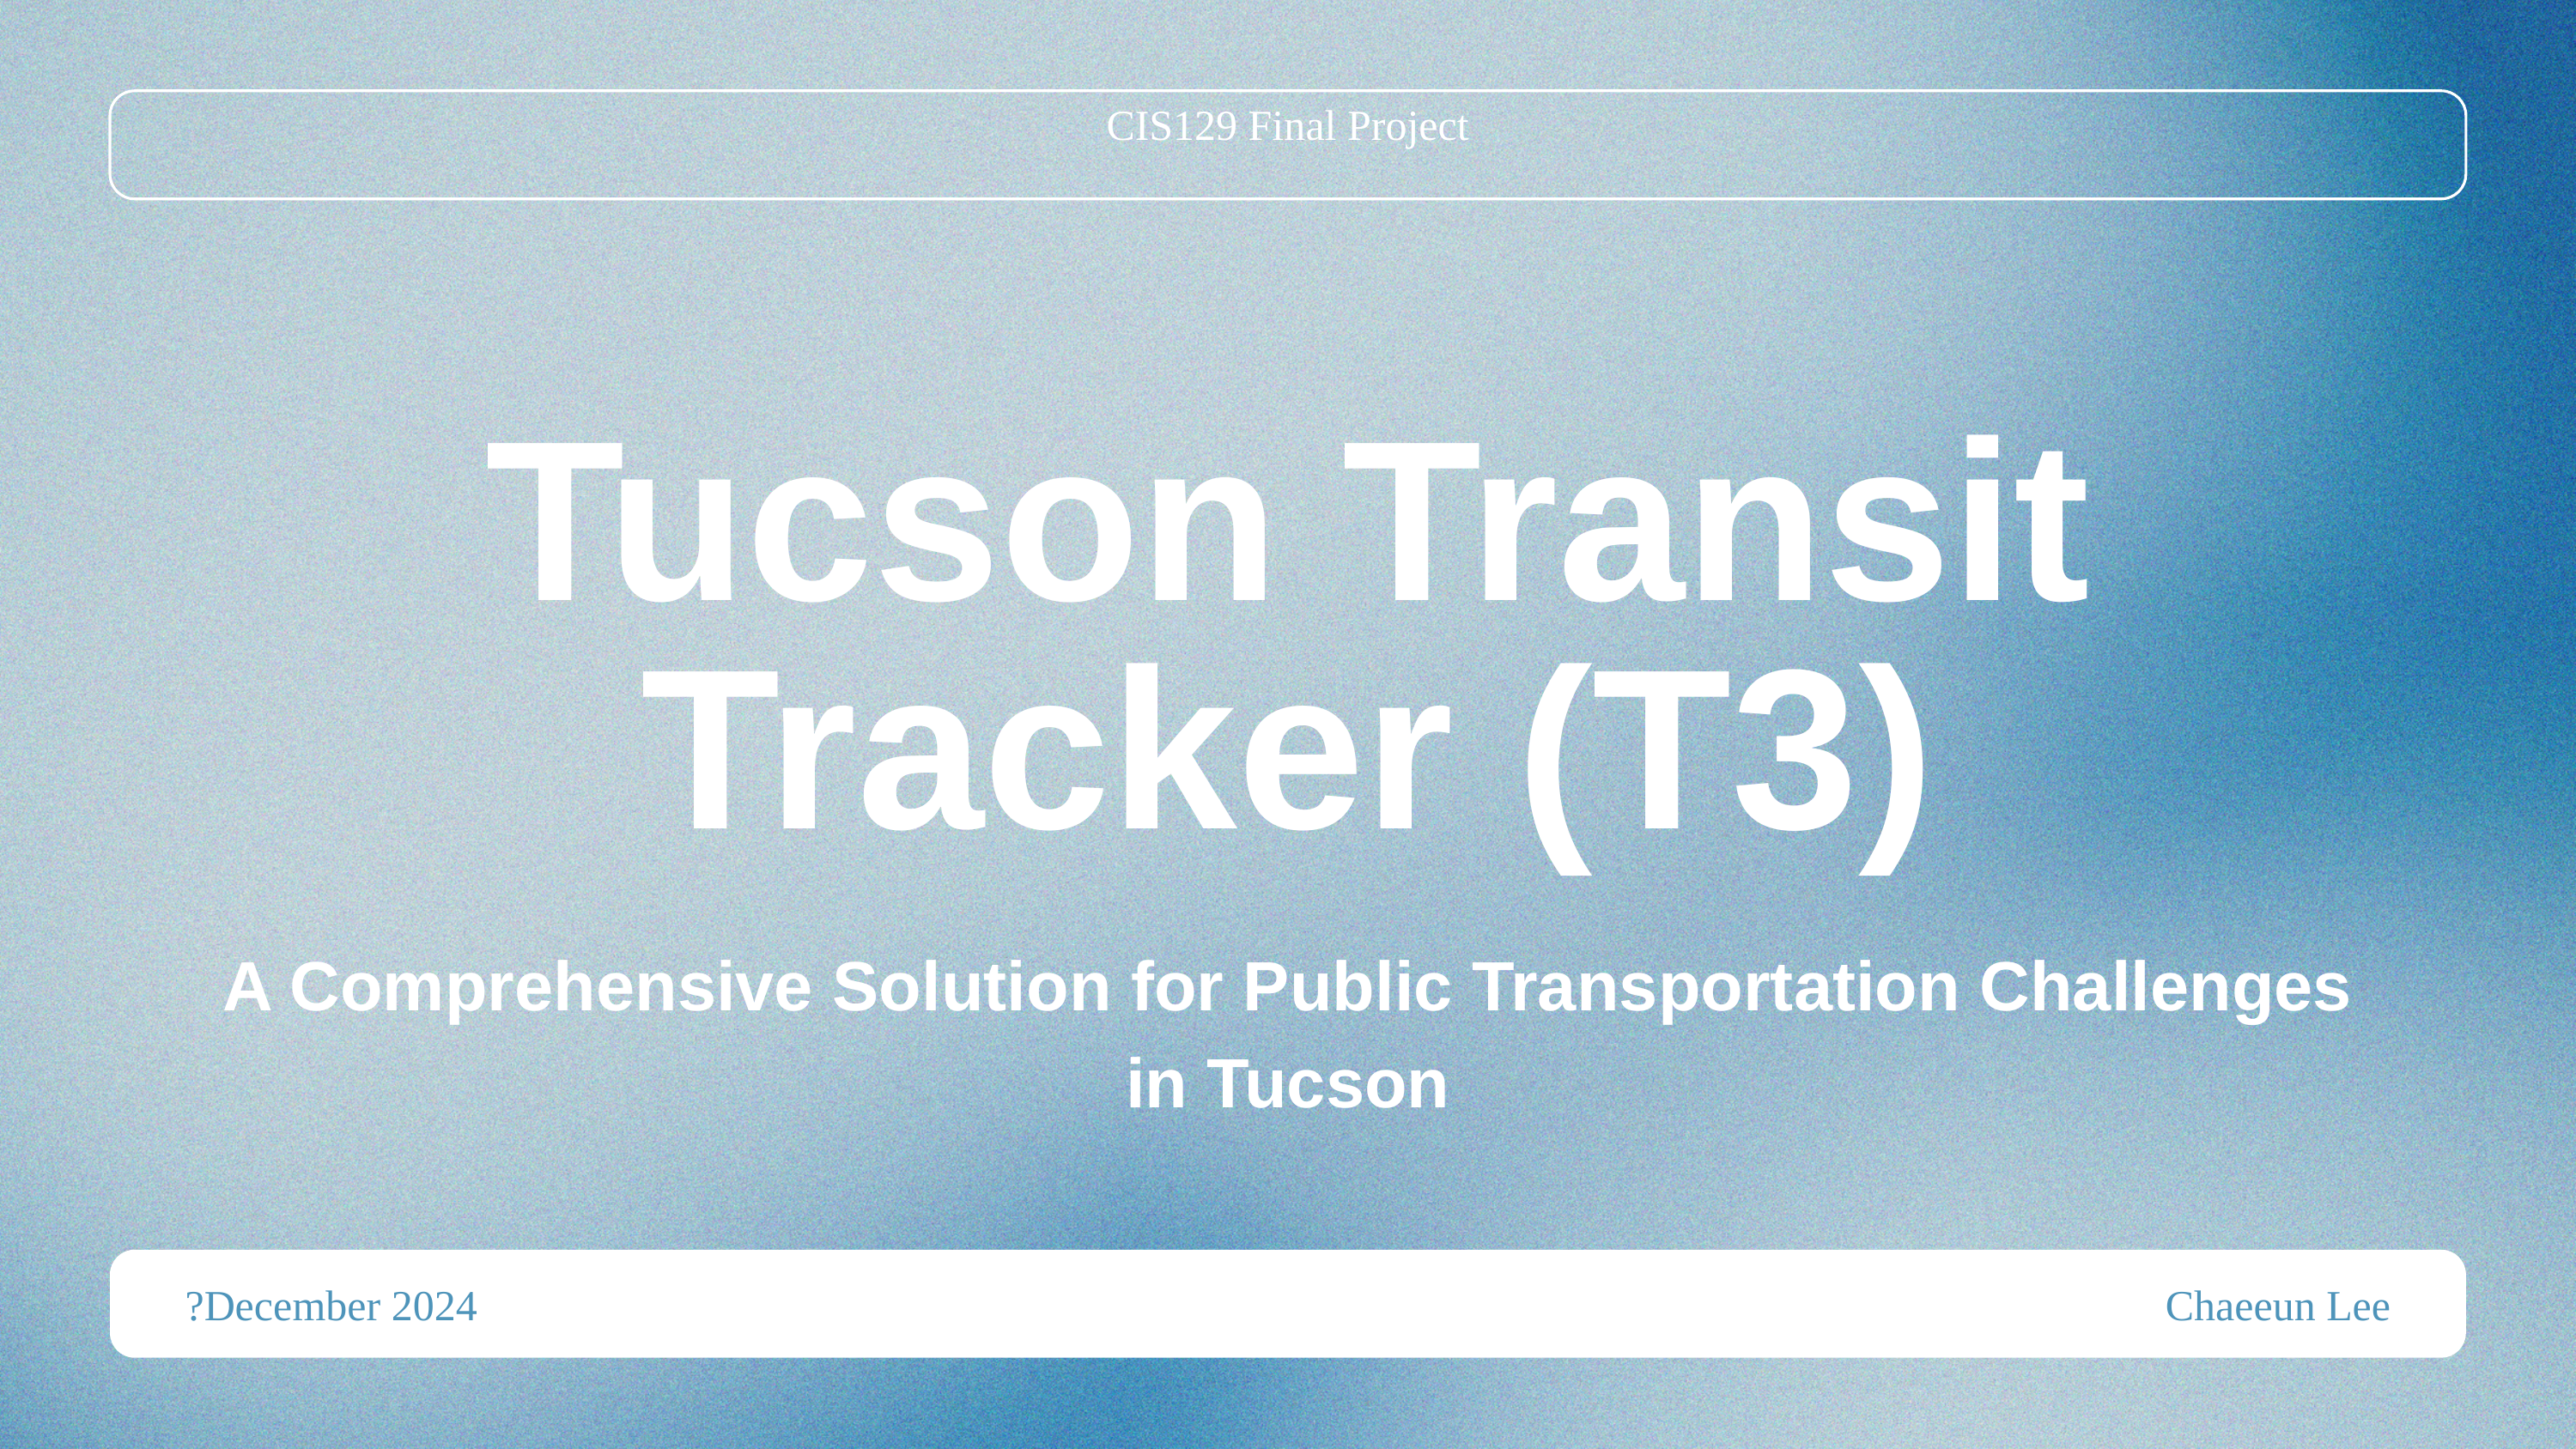

CIS129 Final Project
Tucson Transit Tracker (T3)
A Comprehensive Solution for Public Transportation Challenges in Tucson

?December 2024
Chaeeun Lee